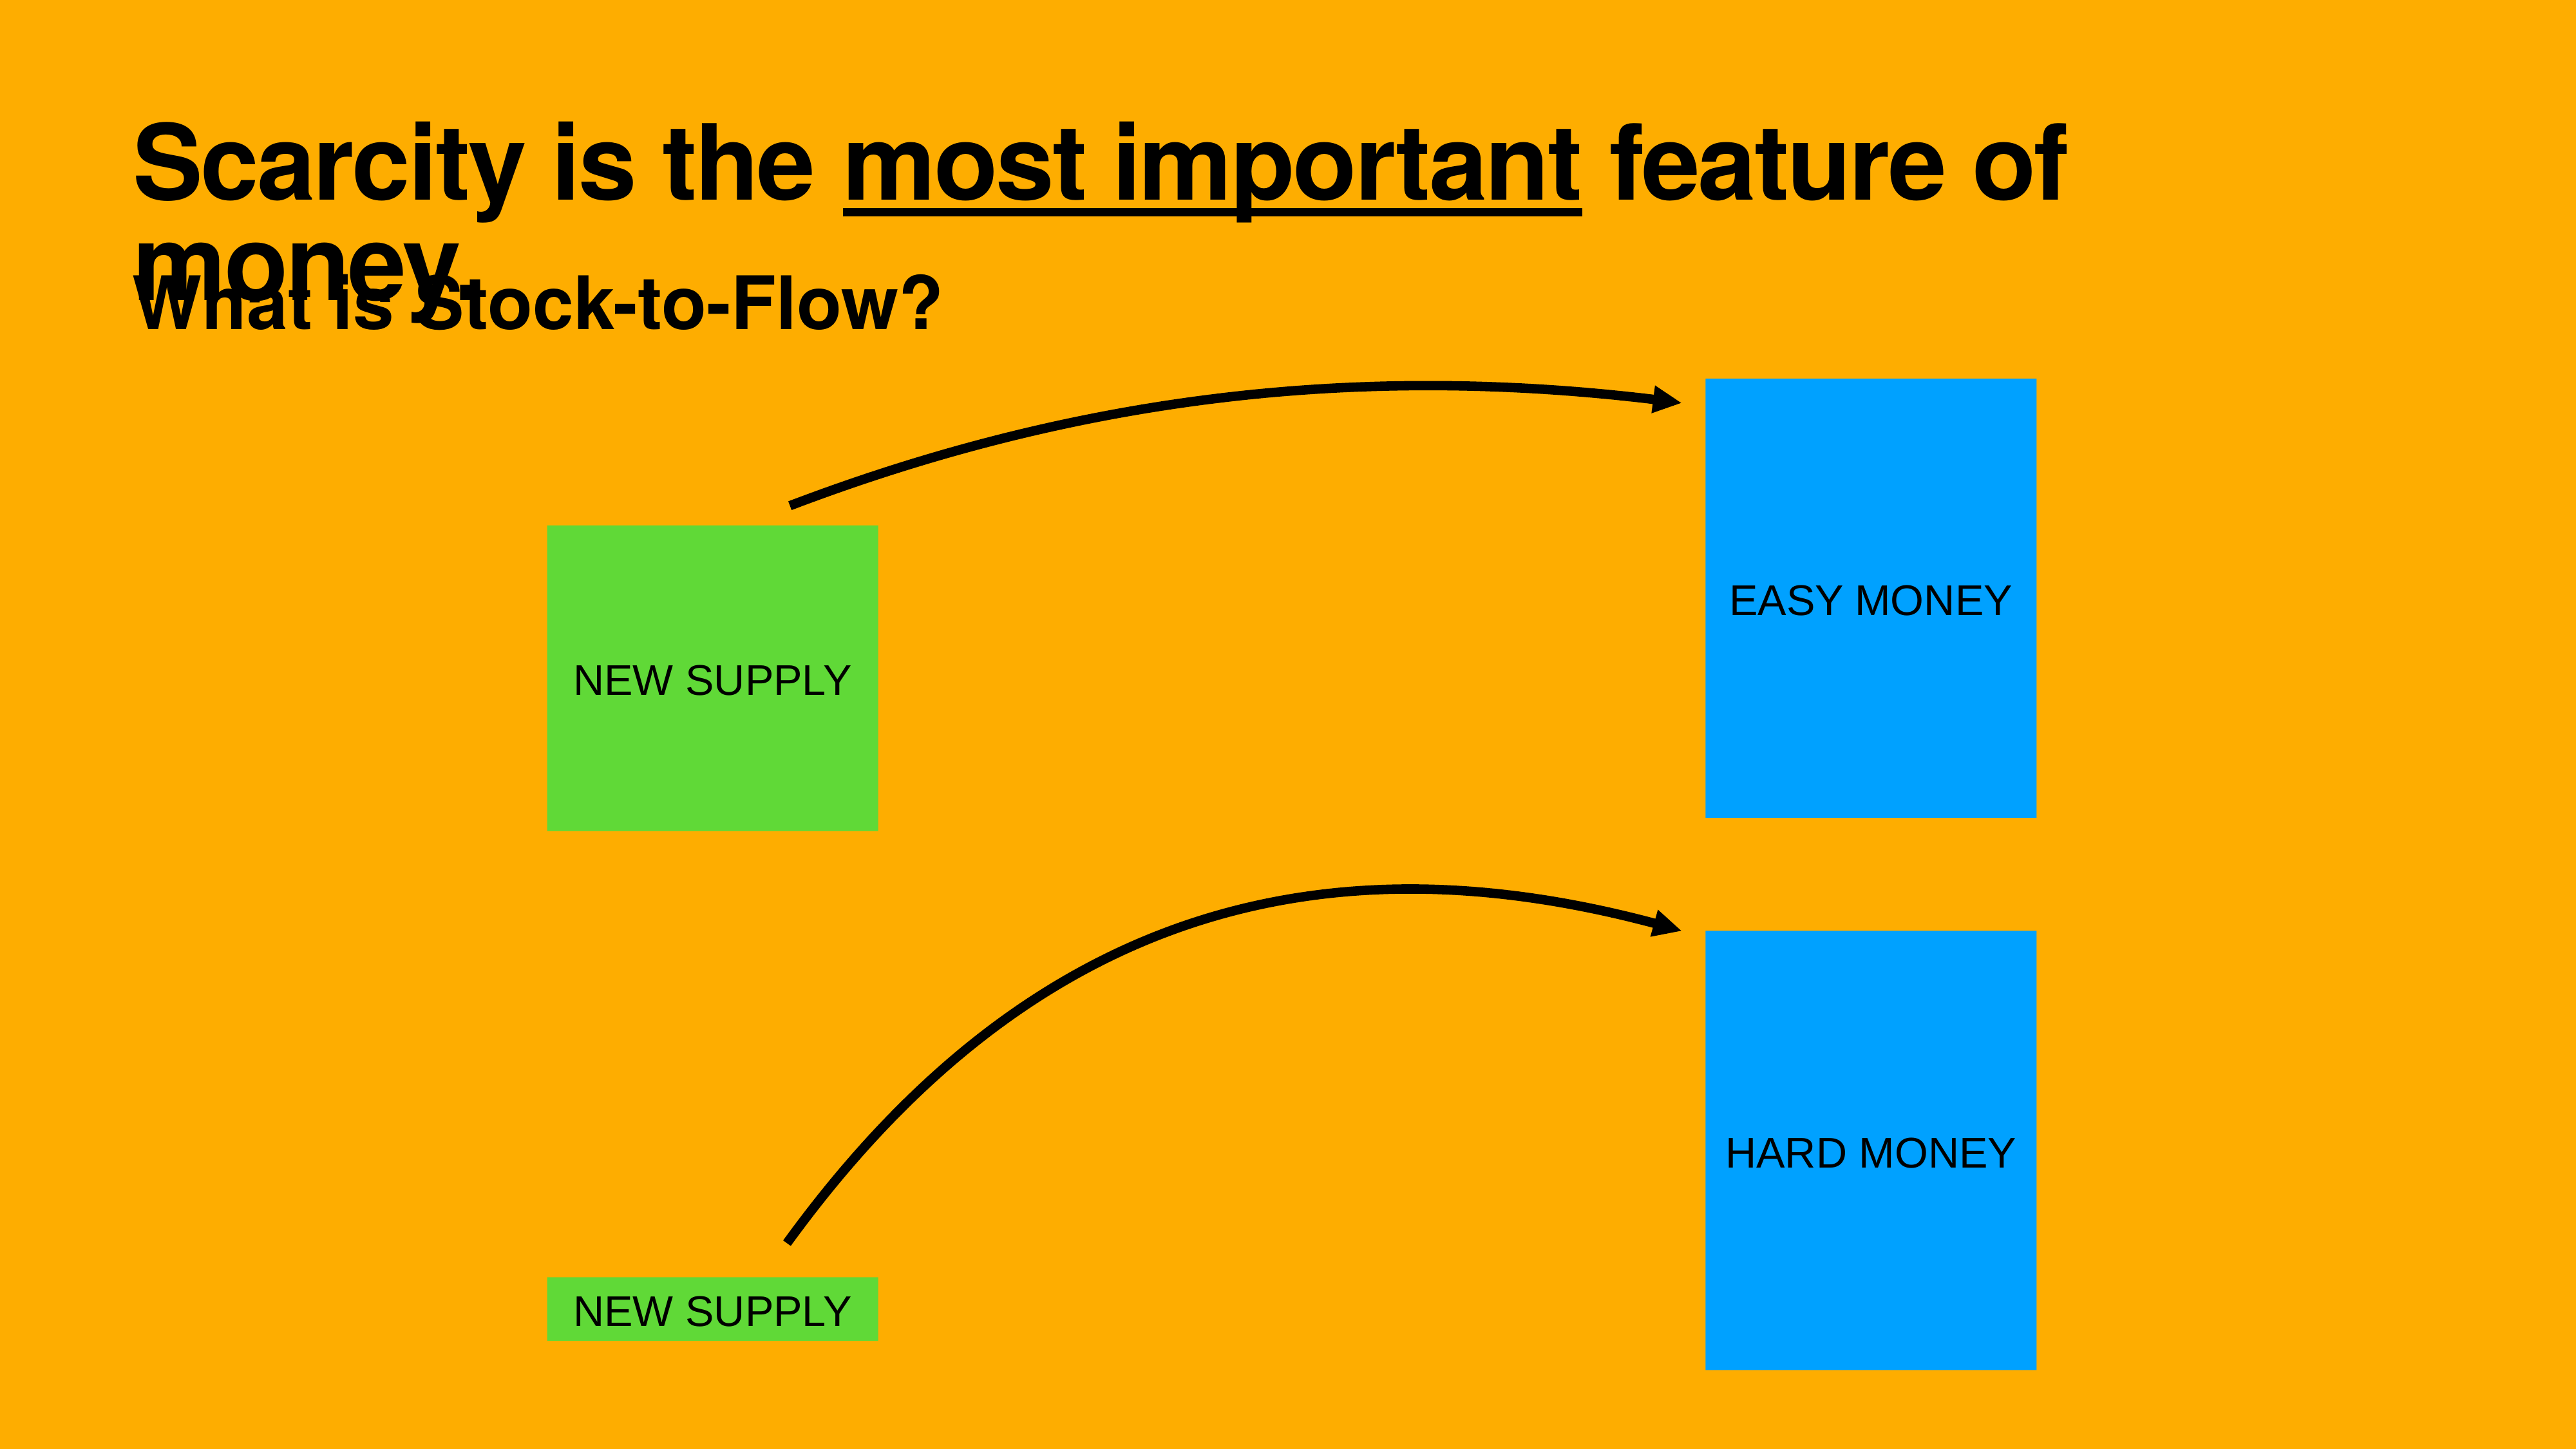

# Scarcity is the most important feature of money.
What is Stock-to-Flow?
EASY MONEY

NEW SUPPLY

HARD MONEY
NEW SUPPLY